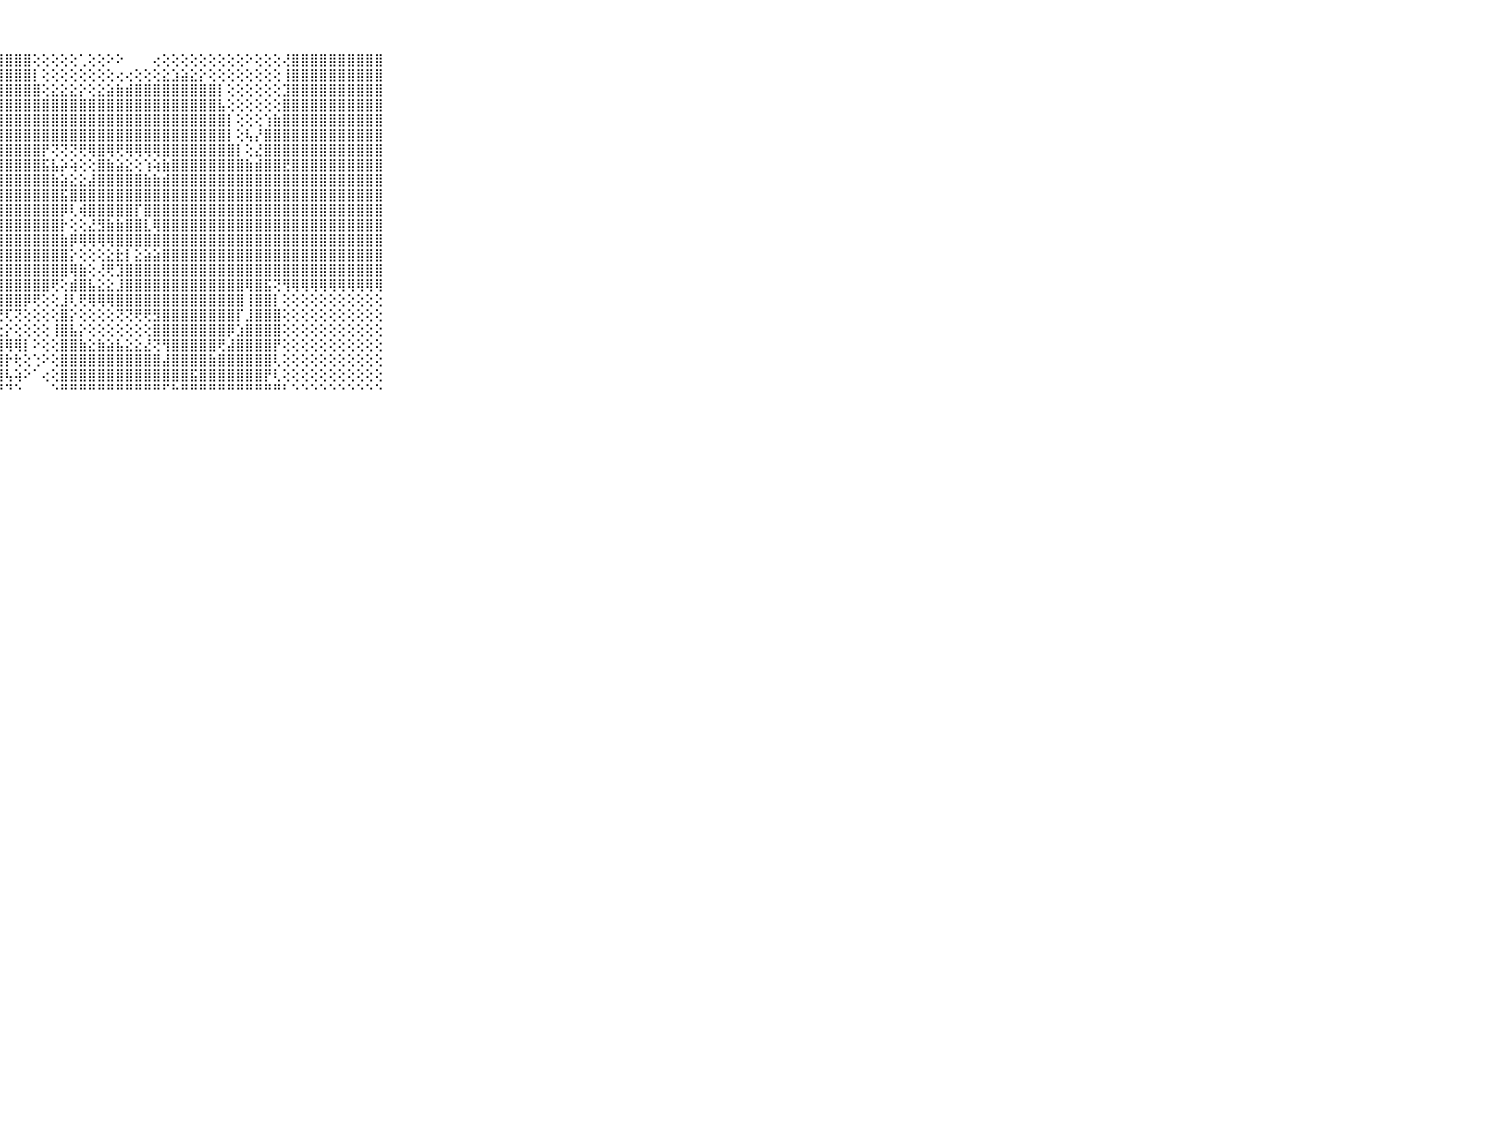

⠀⠀⠀⠀⠀⠀⠀⠀⠀⠀⠀⣿⣿⣿⣿⣿⣿⣿⣿⣿⣿⣿⣿⣿⣿⣿⣿⣿⣿⣿⣿⢕⢕⢕⢕⢕⢁⢕⢕⠕⠕⠀⠀⠀⢔⢕⢕⢕⢕⢕⢕⢕⢕⢕⠕⢕⢕⢕⢜⣿⣿⣿⣿⣿⣿⣿⣿⣿⣿⠀⠀⠀⠀⠀⠀⠀⠀⠀⠀⠀⠀
⠀⠀⠀⠀⠀⠀⠀⠀⠀⠀⠀⣿⣿⣿⣿⣿⣿⣿⣿⣿⣿⣿⣿⣿⣿⣿⣿⣿⣿⣿⣿⡇⢕⢕⢕⢕⢕⢕⢕⢕⢔⢔⢕⢕⢕⣕⣱⣵⣕⡕⢕⢕⢕⢕⢕⢕⢕⢕⢸⣿⣿⣿⣿⣿⣿⣿⣿⣿⣿⠀⠀⠀⠀⠀⠀⠀⠀⠀⠀⠀⠀
⠀⠀⠀⠀⠀⠀⠀⠀⠀⠀⠀⣿⣿⣿⣿⣿⣿⣿⣿⣿⣿⣿⣿⣿⣿⣿⣿⣿⣿⣿⣿⣿⢕⣕⣕⣕⡕⢕⣕⣵⣷⣾⣿⣿⣿⣿⣿⣿⣿⣿⣿⡇⢕⢕⢕⢕⢕⢕⣹⣿⣿⣿⣿⣿⣿⣿⣿⣿⣿⠀⠀⠀⠀⠀⠀⠀⠀⠀⠀⠀⠀
⠀⠀⠀⠀⠀⠀⠀⠀⠀⠀⠀⣿⣿⣿⣿⣿⣿⣿⣿⣿⣿⣿⣿⣿⣿⣿⣿⣿⣿⣿⣿⣿⣿⣿⣿⣿⣿⣿⣿⣿⣿⣿⣿⣿⣿⣿⣿⣿⣿⣿⣿⣧⢕⢕⢕⢕⢕⢕⣿⣿⣿⣿⣿⣿⣿⣿⣿⣿⣿⠀⠀⠀⠀⠀⠀⠀⠀⠀⠀⠀⠀
⠀⠀⠀⠀⠀⠀⠀⠀⠀⠀⠀⣿⣿⣿⣿⣿⣿⣿⣿⣿⣿⣿⣿⣿⣿⣿⣿⣿⣿⣿⣿⣿⣿⣿⣿⣿⣿⣿⣿⣿⣿⣿⣿⣿⣿⣿⣿⣿⣿⣿⣿⣿⡇⢕⢕⢕⢱⣷⣿⣿⣿⣿⣿⣿⣿⣿⣿⣿⣿⠀⠀⠀⠀⠀⠀⠀⠀⠀⠀⠀⠀
⠀⠀⠀⠀⠀⠀⠀⠀⠀⠀⠀⣿⣿⣿⣿⣿⣿⣿⣿⣿⣿⣿⣿⣿⣿⣿⣿⣿⣿⣿⣿⣿⣿⣿⣿⣿⣿⣿⣿⣿⣿⣿⣿⣿⣿⣿⣿⣿⣿⣿⣿⣿⡇⢕⢧⡜⣿⣿⣿⣿⣿⣿⣿⣿⣿⣿⣿⣿⣿⠀⠀⠀⠀⠀⠀⠀⠀⠀⠀⠀⠀
⠀⠀⠀⠀⠀⠀⠀⠀⠀⠀⠀⣿⣿⣿⣿⣿⣿⣿⣿⣿⣿⣿⣿⣿⣿⣿⣿⣿⣿⣿⣿⣿⡟⢝⢝⢝⢟⢿⣿⢿⢟⢿⢿⢿⢿⣿⣿⣿⣿⣿⣿⣿⣿⡇⢕⣜⣿⣿⣿⣿⣿⣿⣿⣿⣿⣿⣿⣿⣿⠀⠀⠀⠀⠀⠀⠀⠀⠀⠀⠀⠀
⠀⠀⠀⠀⠀⠀⠀⠀⠀⠀⠀⣿⣿⣿⣿⣿⣿⣿⣿⣿⣿⣿⣿⣿⣿⣿⣿⣿⣿⣿⣿⣿⣯⣧⡵⢵⢕⢕⣿⣷⣵⣕⢕⢱⢵⣷⣿⣿⣿⣿⣿⣿⣿⣿⣷⣾⣿⣿⣟⣿⣿⣿⣿⣿⣿⣿⣿⣿⣿⠀⠀⠀⠀⠀⠀⠀⠀⠀⠀⠀⠀
⠀⠀⠀⠀⠀⠀⠀⠀⠀⠀⠀⣿⣿⣿⣿⣿⣿⣿⣿⣿⣿⣿⣿⣿⣿⣿⣿⣿⣿⣿⣿⣿⣿⣷⣵⣕⣕⣼⣿⣿⣿⣿⣿⣷⣷⣾⣿⣿⣿⣿⣿⣿⣿⣿⣿⣿⣿⣿⣿⣿⣿⣿⣿⣿⣿⣿⣿⣿⣿⠀⠀⠀⠀⠀⠀⠀⠀⠀⠀⠀⠀
⠀⠀⠀⠀⠀⠀⠀⠀⠀⠀⠀⣿⣿⣿⣿⣿⣿⣿⣿⣿⣿⣿⣿⣿⣿⣿⣿⣿⣿⣿⣿⣿⣿⣿⣯⣿⣿⣿⣿⣿⣿⣿⣿⣿⣿⣿⣿⣿⣿⣿⣿⣿⣿⣿⣿⣿⣿⣿⣿⣿⣿⣿⣿⣿⣿⣿⣿⣿⣿⠀⠀⠀⠀⠀⠀⠀⠀⠀⠀⠀⠀
⠀⠀⠀⠀⠀⠀⠀⠀⠀⠀⠀⣿⣿⣿⣿⣿⣿⣿⣿⣿⣿⣿⣿⣿⣿⣿⣿⣿⣿⣿⣿⣿⣿⣿⡿⢇⢾⣿⣿⣿⣿⣿⡏⣿⣿⣿⣿⣿⣿⣿⣿⣿⣿⣿⣿⣿⣿⣿⣿⣿⣿⣿⣿⣿⣿⣿⣿⣿⣿⠀⠀⠀⠀⠀⠀⠀⠀⠀⠀⠀⠀
⠀⠀⠀⠀⠀⠀⠀⠀⠀⠀⠀⣿⣿⣿⣿⣿⣿⣿⣿⣿⣿⣿⣿⣿⣿⣿⣿⣿⣿⣿⣿⣿⣿⣿⡗⢕⢕⣜⣻⣷⣷⣿⣿⣇⢿⣿⣿⣿⣿⣿⣿⣿⣿⣿⣿⣿⣿⣿⣿⣿⣿⣿⣿⣿⣿⣿⣿⣿⣿⠀⠀⠀⠀⠀⠀⠀⠀⠀⠀⠀⠀
⠀⠀⠀⠀⠀⠀⠀⠀⠀⠀⠀⣿⣿⣿⣿⣿⣿⣿⣿⣿⣿⣿⣿⣿⣿⣿⣿⣿⣿⣿⣿⣿⣿⣿⣷⡿⢿⢿⢿⢿⣿⣿⣿⣿⣿⣿⣿⣿⣿⣿⣿⣿⣿⣿⣿⣿⣿⣿⣿⣿⣿⣿⣿⣿⣿⣿⣿⣿⣿⠀⠀⠀⠀⠀⠀⠀⠀⠀⠀⠀⠀
⠀⠀⠀⠀⠀⠀⠀⠀⠀⠀⠀⣿⣿⣿⣿⣿⣿⣿⣿⣿⣿⣿⣿⣿⣿⣿⣿⣿⣿⣿⣿⣿⣿⣿⣿⡕⢕⢕⢕⣕⣗⡇⣕⣵⣵⣿⣿⣿⣿⣿⣿⣿⣿⣿⣿⣿⣿⣿⣿⣿⣿⣿⣿⣿⣿⣿⣿⣿⣿⠀⠀⠀⠀⠀⠀⠀⠀⠀⠀⠀⠀
⠀⠀⠀⠀⠀⠀⠀⠀⠀⠀⠀⣿⣿⣿⣿⣿⣿⣿⣿⣿⣿⣿⣿⣿⣿⣿⣿⣿⣿⣿⣿⣿⣿⣿⣿⢿⣷⢕⢜⢟⣹⣿⣿⣿⣿⣿⣿⣿⣿⣿⣿⣿⣿⣿⣿⣿⣿⣿⣿⣿⣿⣿⣿⣿⣿⣿⣿⣿⣿⠀⠀⠀⠀⠀⠀⠀⠀⠀⠀⠀⠀
⠀⠀⠀⠀⠀⠀⠀⠀⠀⠀⠀⣿⣿⣿⣿⣿⣿⣿⣿⣿⣿⣿⣿⣿⣿⣿⣿⣿⣿⣿⣿⣿⣿⢟⢕⣾⣿⣧⣕⣕⣸⣿⣿⣿⣿⣿⣿⣿⣿⣿⣿⣿⣿⣿⢿⣿⣯⢝⢻⢿⢿⢿⢿⢿⢿⢿⢿⢿⢿⠀⠀⠀⠀⠀⠀⠀⠀⠀⠀⠀⠀
⠀⠀⠀⠀⠀⠀⠀⠀⠀⠀⠀⣿⣿⣿⣿⣿⣿⣿⣿⣿⣿⣿⣿⣿⣿⣿⣿⣿⣿⣿⡿⢟⢕⢕⣸⢇⢟⢿⢿⢿⣿⣿⣿⣿⣿⣿⣿⣿⣿⣿⣿⣿⣿⣿⢸⣿⣿⡇⢕⢕⢕⢕⢕⢕⢕⢕⢕⢕⢕⠀⠀⠀⠀⠀⠀⠀⠀⠀⠀⠀⠀
⠀⠀⠀⠀⠀⠀⠀⠀⠀⠀⠀⣿⣿⣿⣿⣿⣿⣿⣿⣿⣿⣿⣿⣿⣿⢿⢟⢟⢏⢝⢕⢕⢕⢕⣿⡕⢕⢕⢕⢕⢝⢝⢟⢟⣻⣿⣿⣿⣿⣿⣿⣿⣿⡏⣸⣿⣿⣿⢕⢕⢕⢕⢕⢕⢕⢕⢕⢕⢕⠀⠀⠀⠀⠀⠀⠀⠀⠀⠀⠀⠀
⠀⠀⠀⠀⠀⠀⠀⠀⠀⠀⠀⣿⣿⣿⣿⣿⣿⣿⣿⡿⢿⣿⣿⣷⣵⣵⣕⣕⡕⢕⢕⢕⢕⢸⣿⣧⡕⢕⢕⢕⢕⢕⢕⢕⣿⣿⣿⣿⣿⣿⣿⣿⡿⣱⣿⣿⣿⣿⢕⢕⢕⢕⢕⢕⢕⢕⢕⢕⢕⠀⠀⠀⠀⠀⠀⠀⠀⠀⠀⠀⠀
⠀⠀⠀⠀⠀⠀⠀⠀⠀⠀⠀⣿⣿⣿⣿⢿⢟⢝⢕⢕⢸⢏⢝⣿⣿⡏⣿⣿⢿⢿⡇⠕⢕⢕⣿⣿⣷⣕⣷⣵⣧⣕⣕⣜⢝⢻⣿⣿⣿⣿⣿⢟⣼⣿⣿⣿⣿⡟⢕⢕⢕⢕⢕⢕⢕⢕⢕⢕⢕⠀⠀⠀⠀⠀⠀⠀⠀⠀⠀⠀⠀
⠀⠀⠀⠀⠀⠀⠀⠀⠀⠀⠀⢟⢟⢕⢕⢕⢕⢕⢕⢕⢕⢕⢕⢼⣿⡗⣿⣿⡗⢗⢕⢑⠕⢕⣿⣿⣿⣿⣿⣿⣿⣿⣿⣿⣿⣼⣿⣿⣿⣿⣷⣿⣿⣿⣿⣿⣿⢇⢕⢕⢕⢕⢕⢕⢕⢕⢕⢕⢕⠀⠀⠀⠀⠀⠀⠀⠀⠀⠀⠀⠀
⠀⠀⠀⠀⠀⠀⠀⠀⠀⠀⠀⢕⢕⢕⢕⢕⢕⢕⢕⢕⢕⢕⢕⢽⣿⣧⣿⣿⢧⢵⠕⠁⢔⢕⣿⣿⣿⣿⣿⣿⣿⣿⣿⣿⣿⣿⣿⣿⣯⣿⣿⣿⣿⣿⣿⣿⡟⢇⢕⢕⢕⢕⢕⢕⢕⢕⢕⢕⢕⠀⠀⠀⠀⠀⠀⠀⠀⠀⠀⠀⠀
⠀⠀⠀⠀⠀⠀⠀⠀⠀⠀⠀⠑⠑⠑⠑⠑⠑⠑⠑⠑⠑⠑⠑⠙⠛⠛⠛⠛⠙⠑⠀⠀⠀⠑⠛⠛⠛⠛⠛⠛⠛⠛⠛⠛⠛⠋⠓⠛⠛⠛⠛⠛⠛⠛⠛⠛⠛⠛⠃⠑⠑⠑⠑⠑⠑⠑⠑⠑⠑⠀⠀⠀⠀⠀⠀⠀⠀⠀⠀⠀⠀